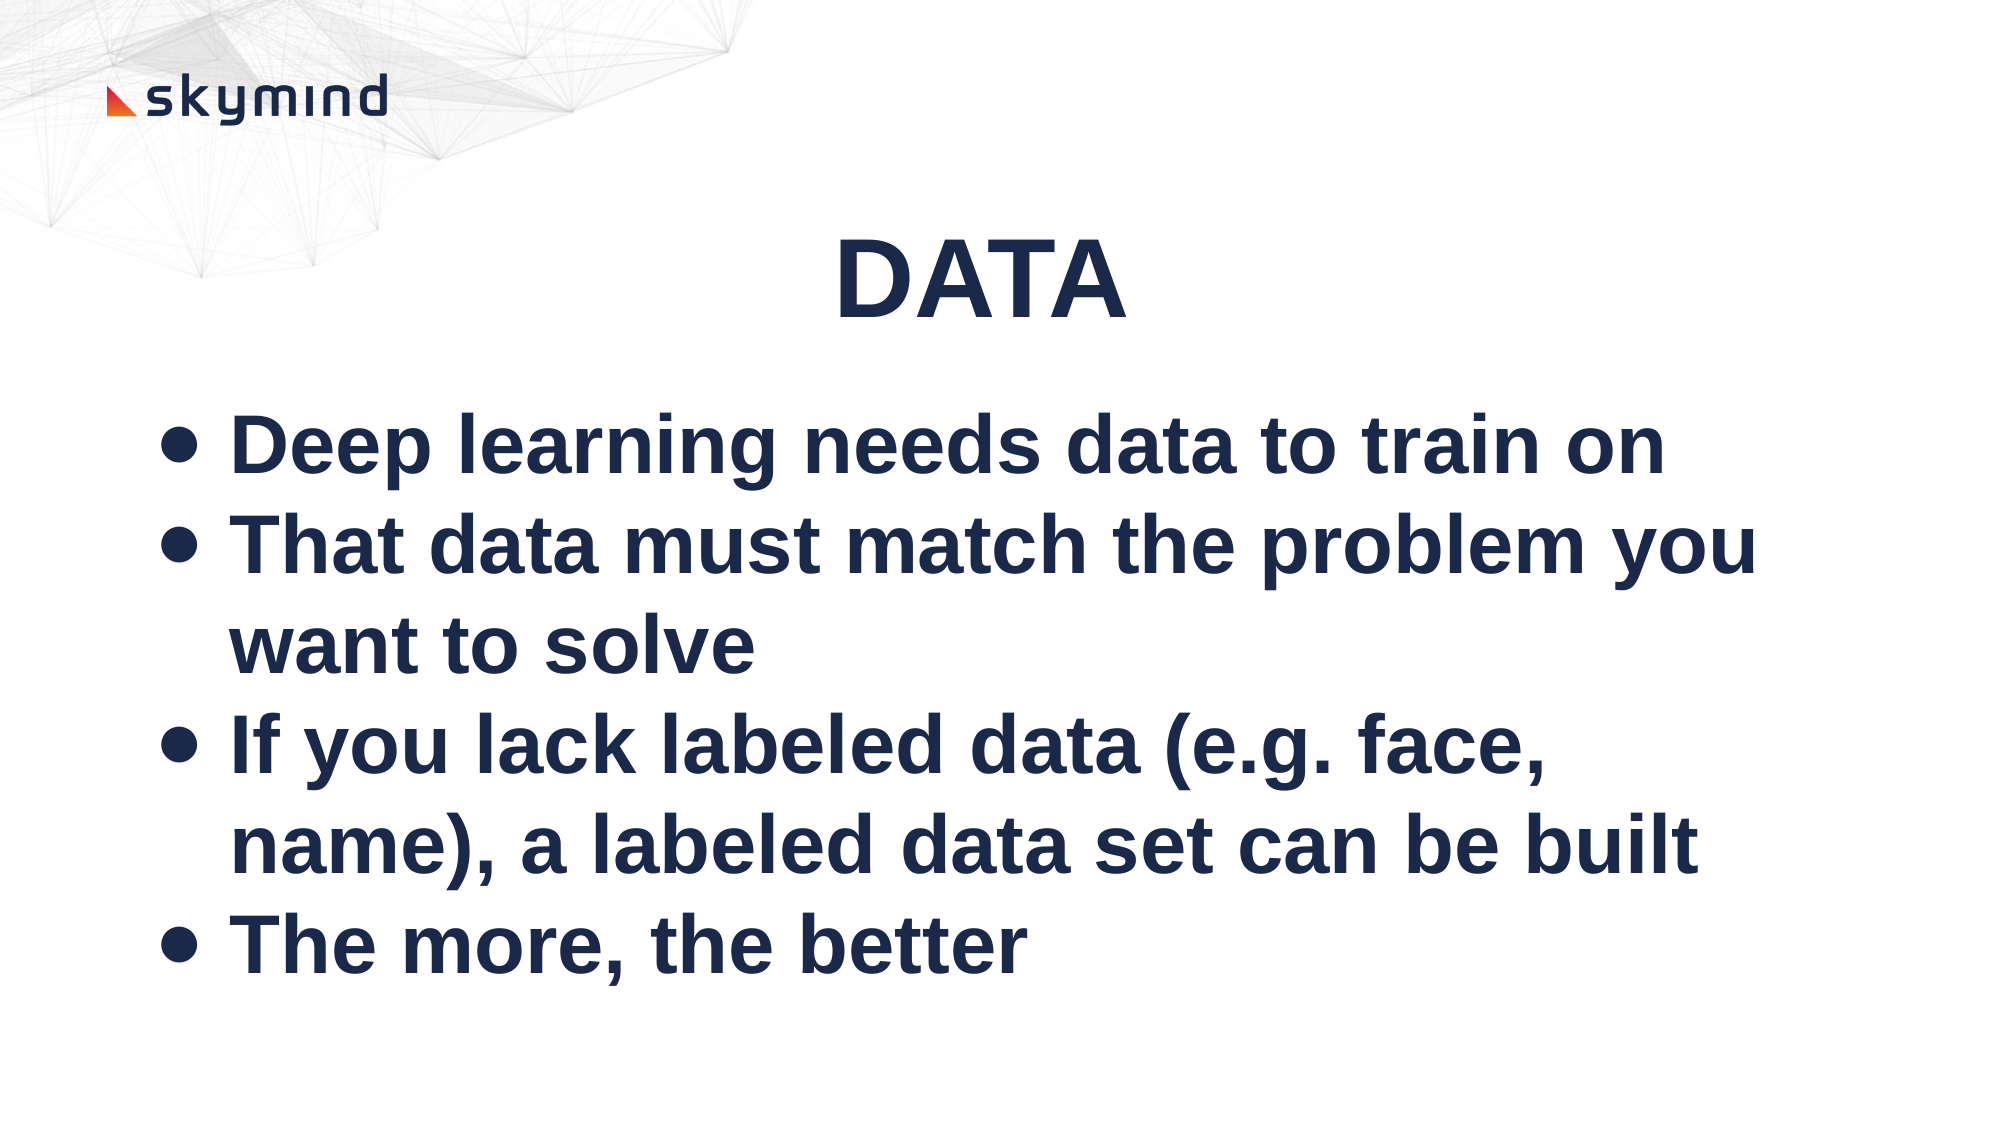

DATA

Deep learning needs data to train on
That data must match the problem you want to solve
If you lack labeled data (e.g. face, name), a labeled data set can be built
The more, the better